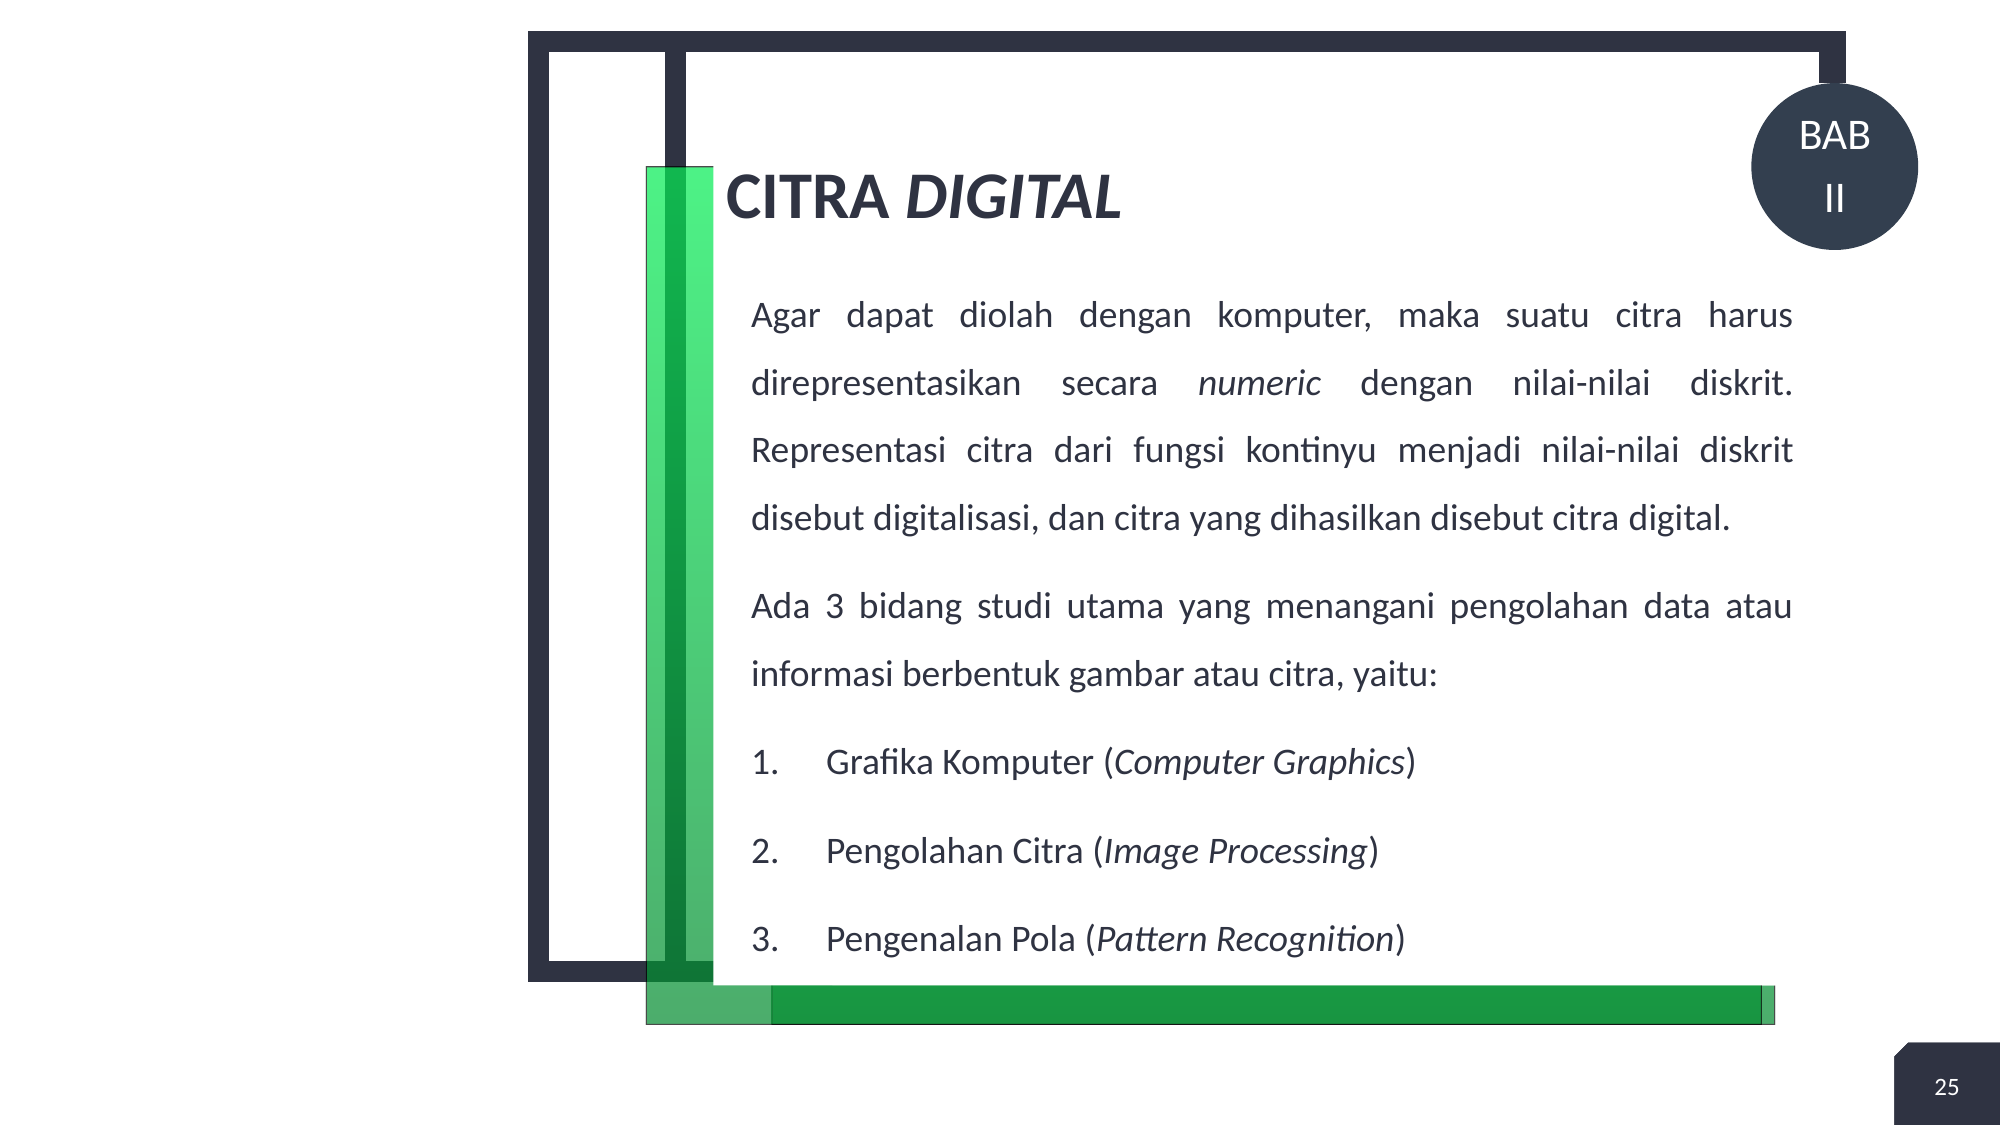

2

+

BAB
II
# Citra digital
Agar dapat diolah dengan komputer, maka suatu citra harus direpresentasikan secara numeric dengan nilai-nilai diskrit. Representasi citra dari fungsi kontinyu menjadi nilai-nilai diskrit disebut digitalisasi, dan citra yang dihasilkan disebut citra digital.
Ada 3 bidang studi utama yang menangani pengolahan data atau informasi berbentuk gambar atau citra, yaitu:
Grafika Komputer (Computer Graphics)
Pengolahan Citra (Image Processing)
Pengenalan Pola (Pattern Recognition)

25